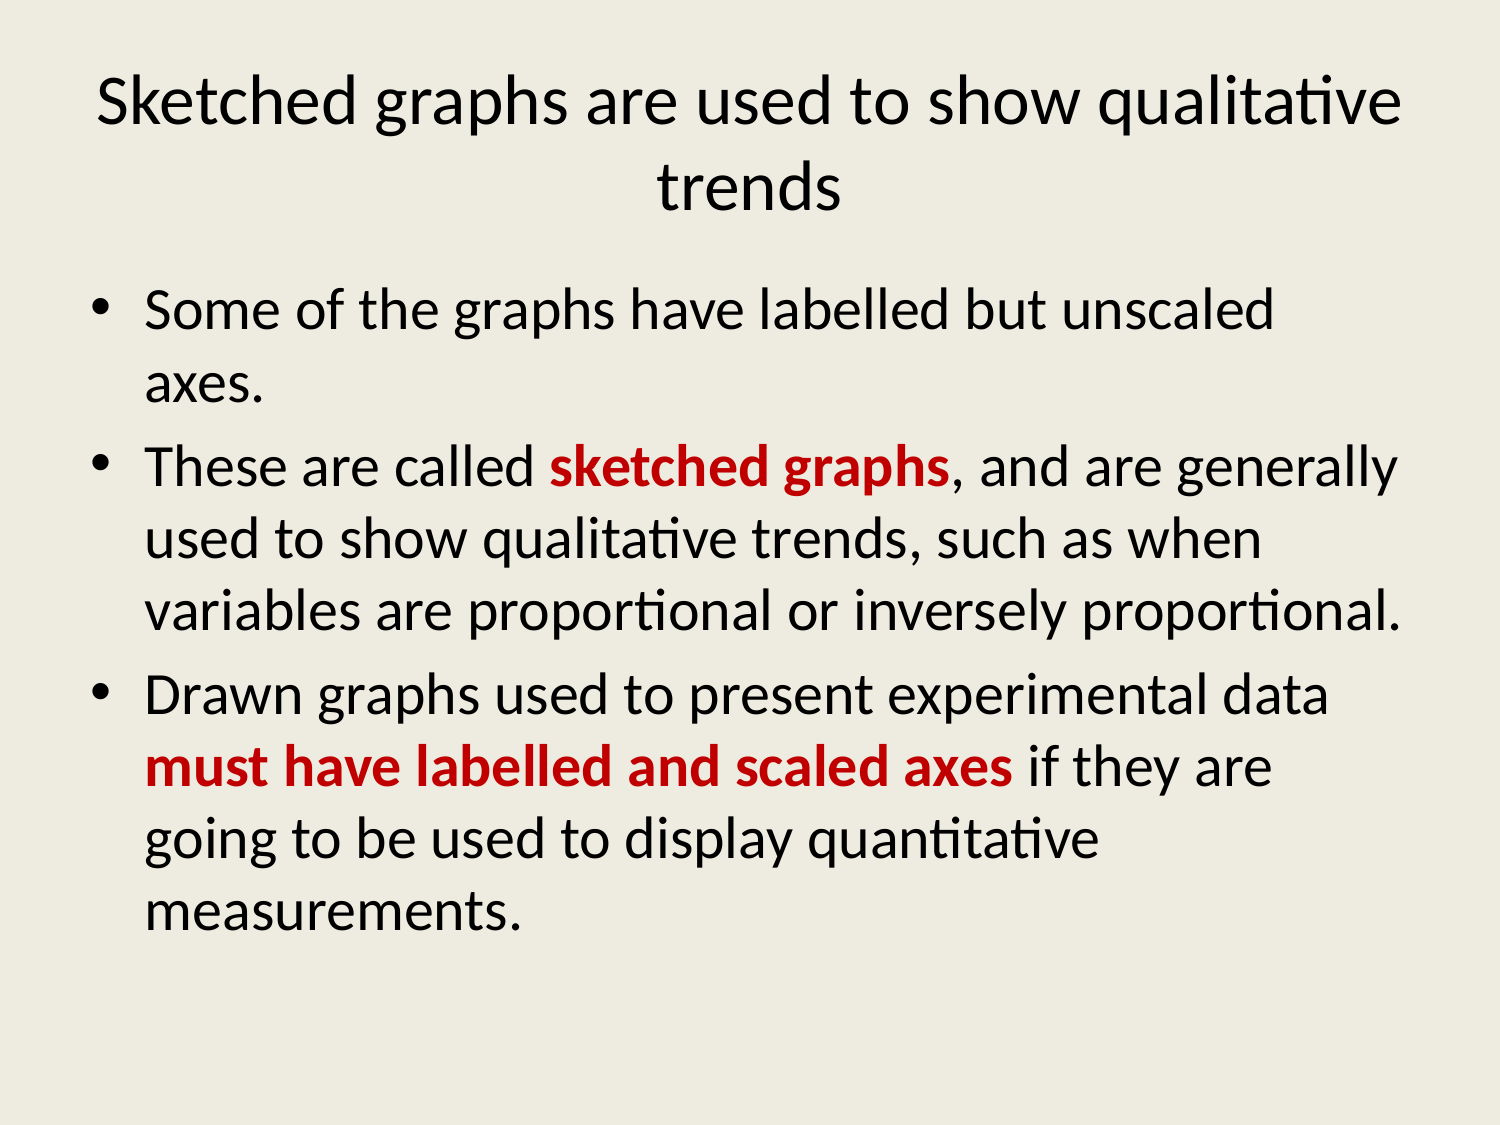

# Sketched graphs are used to show qualitative trends
Some of the graphs have labelled but unscaled axes.
These are called sketched graphs, and are generally used to show qualitative trends, such as when variables are proportional or inversely proportional.
Drawn graphs used to present experimental data must have labelled and scaled axes if they are going to be used to display quantitative measurements.